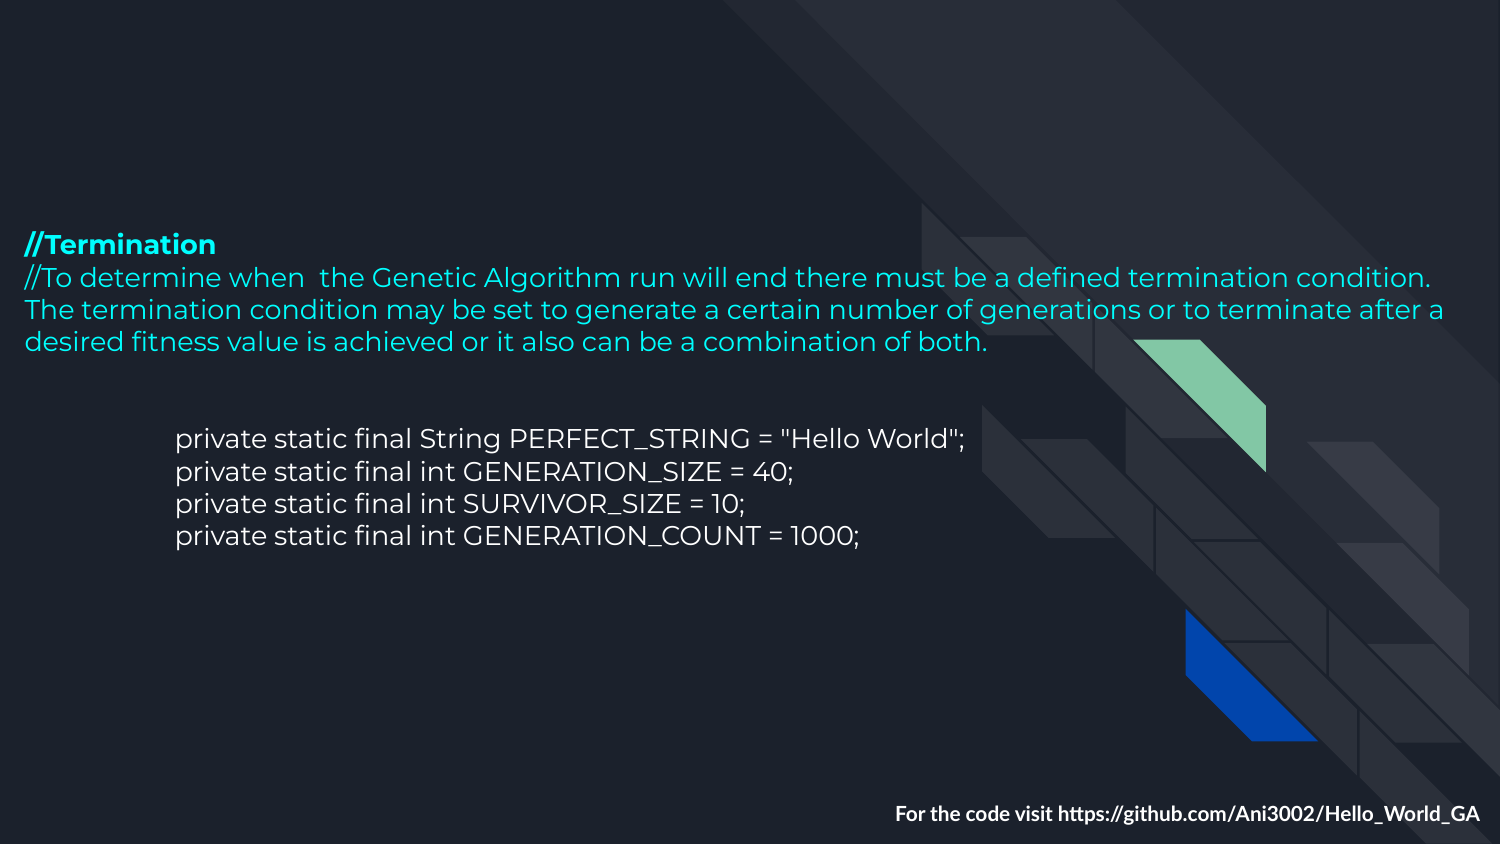

# //Termination
//To determine when  the Genetic Algorithm run will end there must be a defined termination condition. The termination condition may be set to generate a certain number of generations or to terminate after a
desired fitness value is achieved or it also can be a combination of both.

private static final String PERFECT_STRING = "Hello World";
private static final int GENERATION_SIZE = 40;
private static final int SURVIVOR_SIZE = 10;
private static final int GENERATION_COUNT = 1000;

For the code visit https://github.com/Ani3002/Hello_World_GA